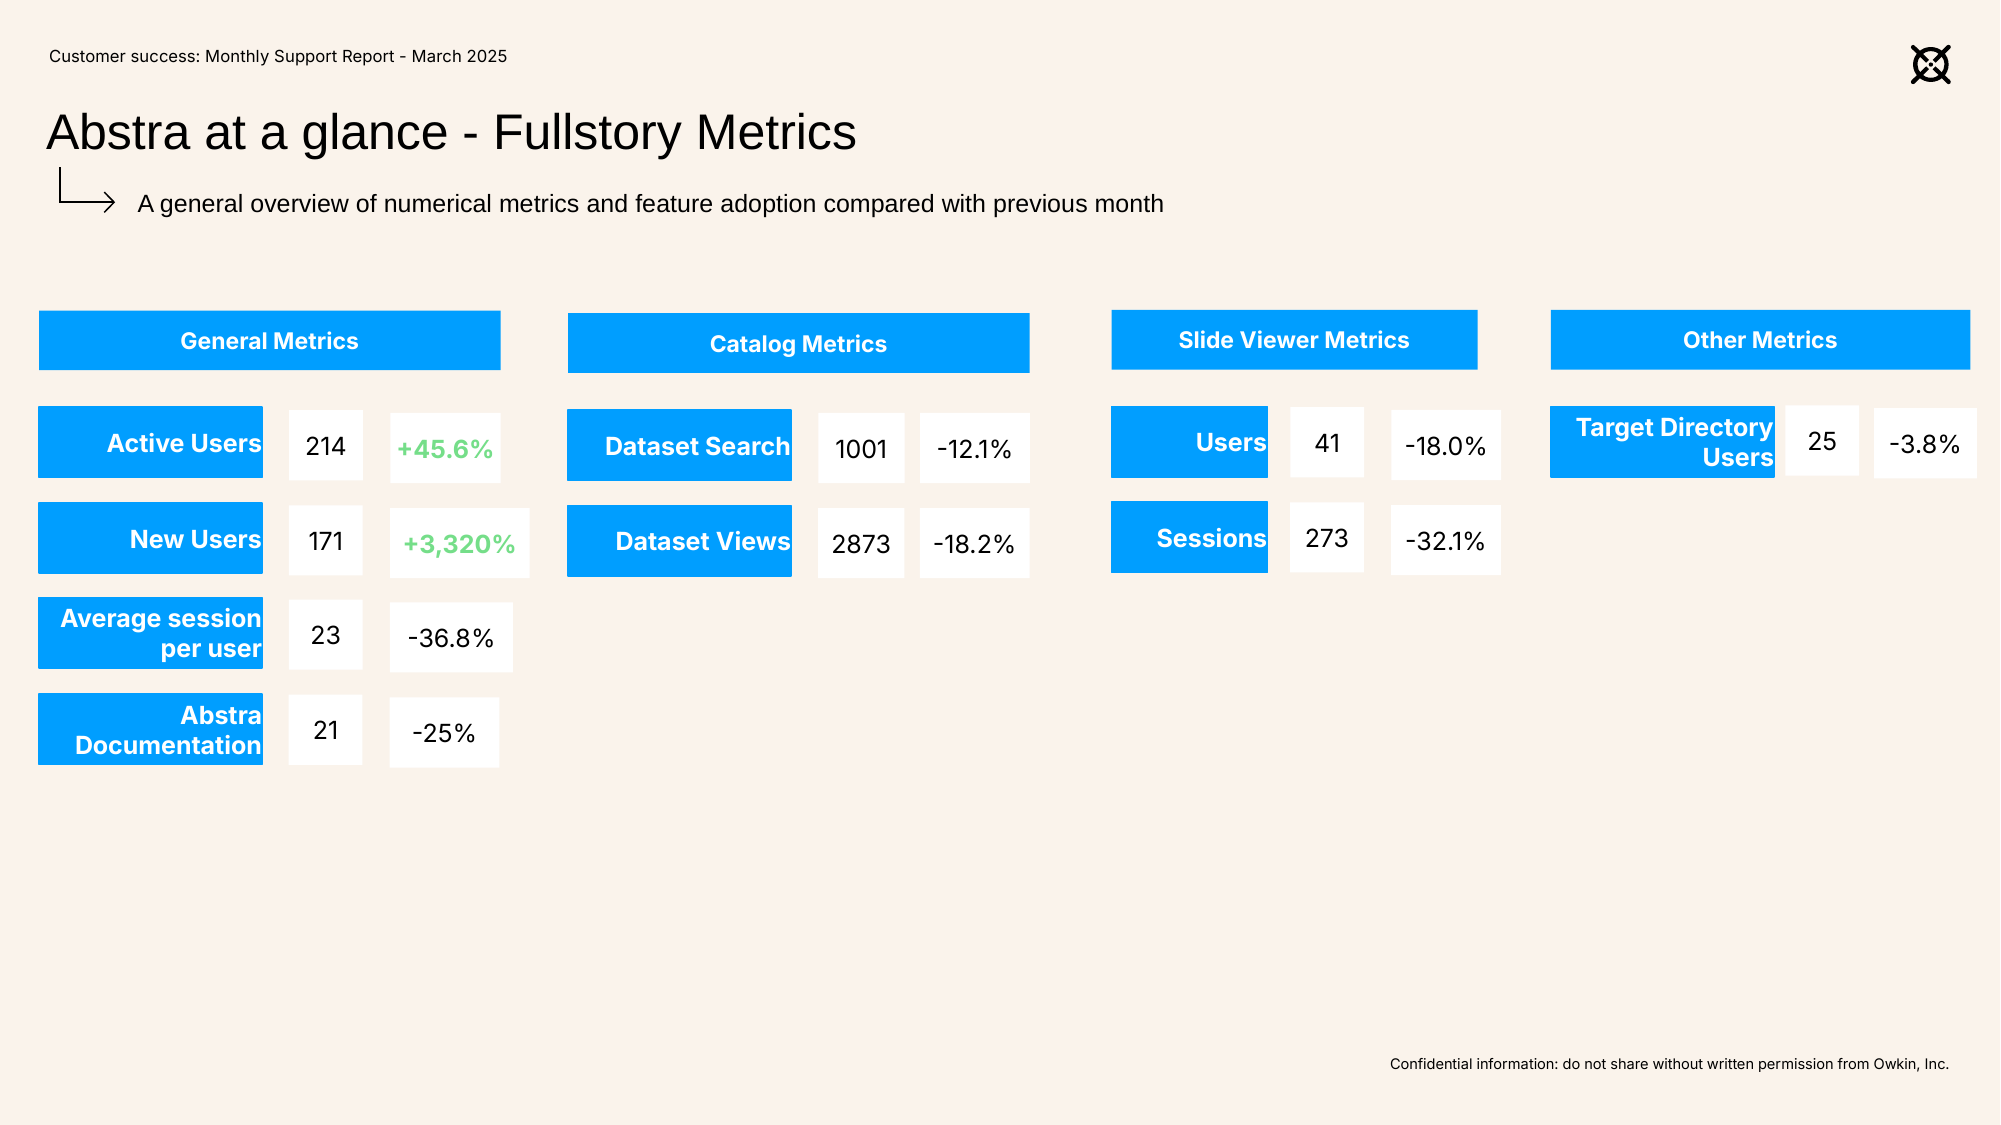

Customer success: Monthly Support Report - March 2025
# Abstra at a glance - Fullstory Metrics

A general overview of numerical metrics and feature adoption compared with previous month
Slide Viewer Metrics
Other Metrics
General Metrics
Catalog Metrics
25
Target Directory Users
Users
Active Users
41
-3.8%
Dataset Search
-18.0%
214
+45.6%
1001
-12.1%
Sessions
273
New Users
-32.1%
171
Dataset Views
-18.2%
+3,320%
2873
Average session
 per user
23
-36.8%
Abstra
Documentation
21
-25%